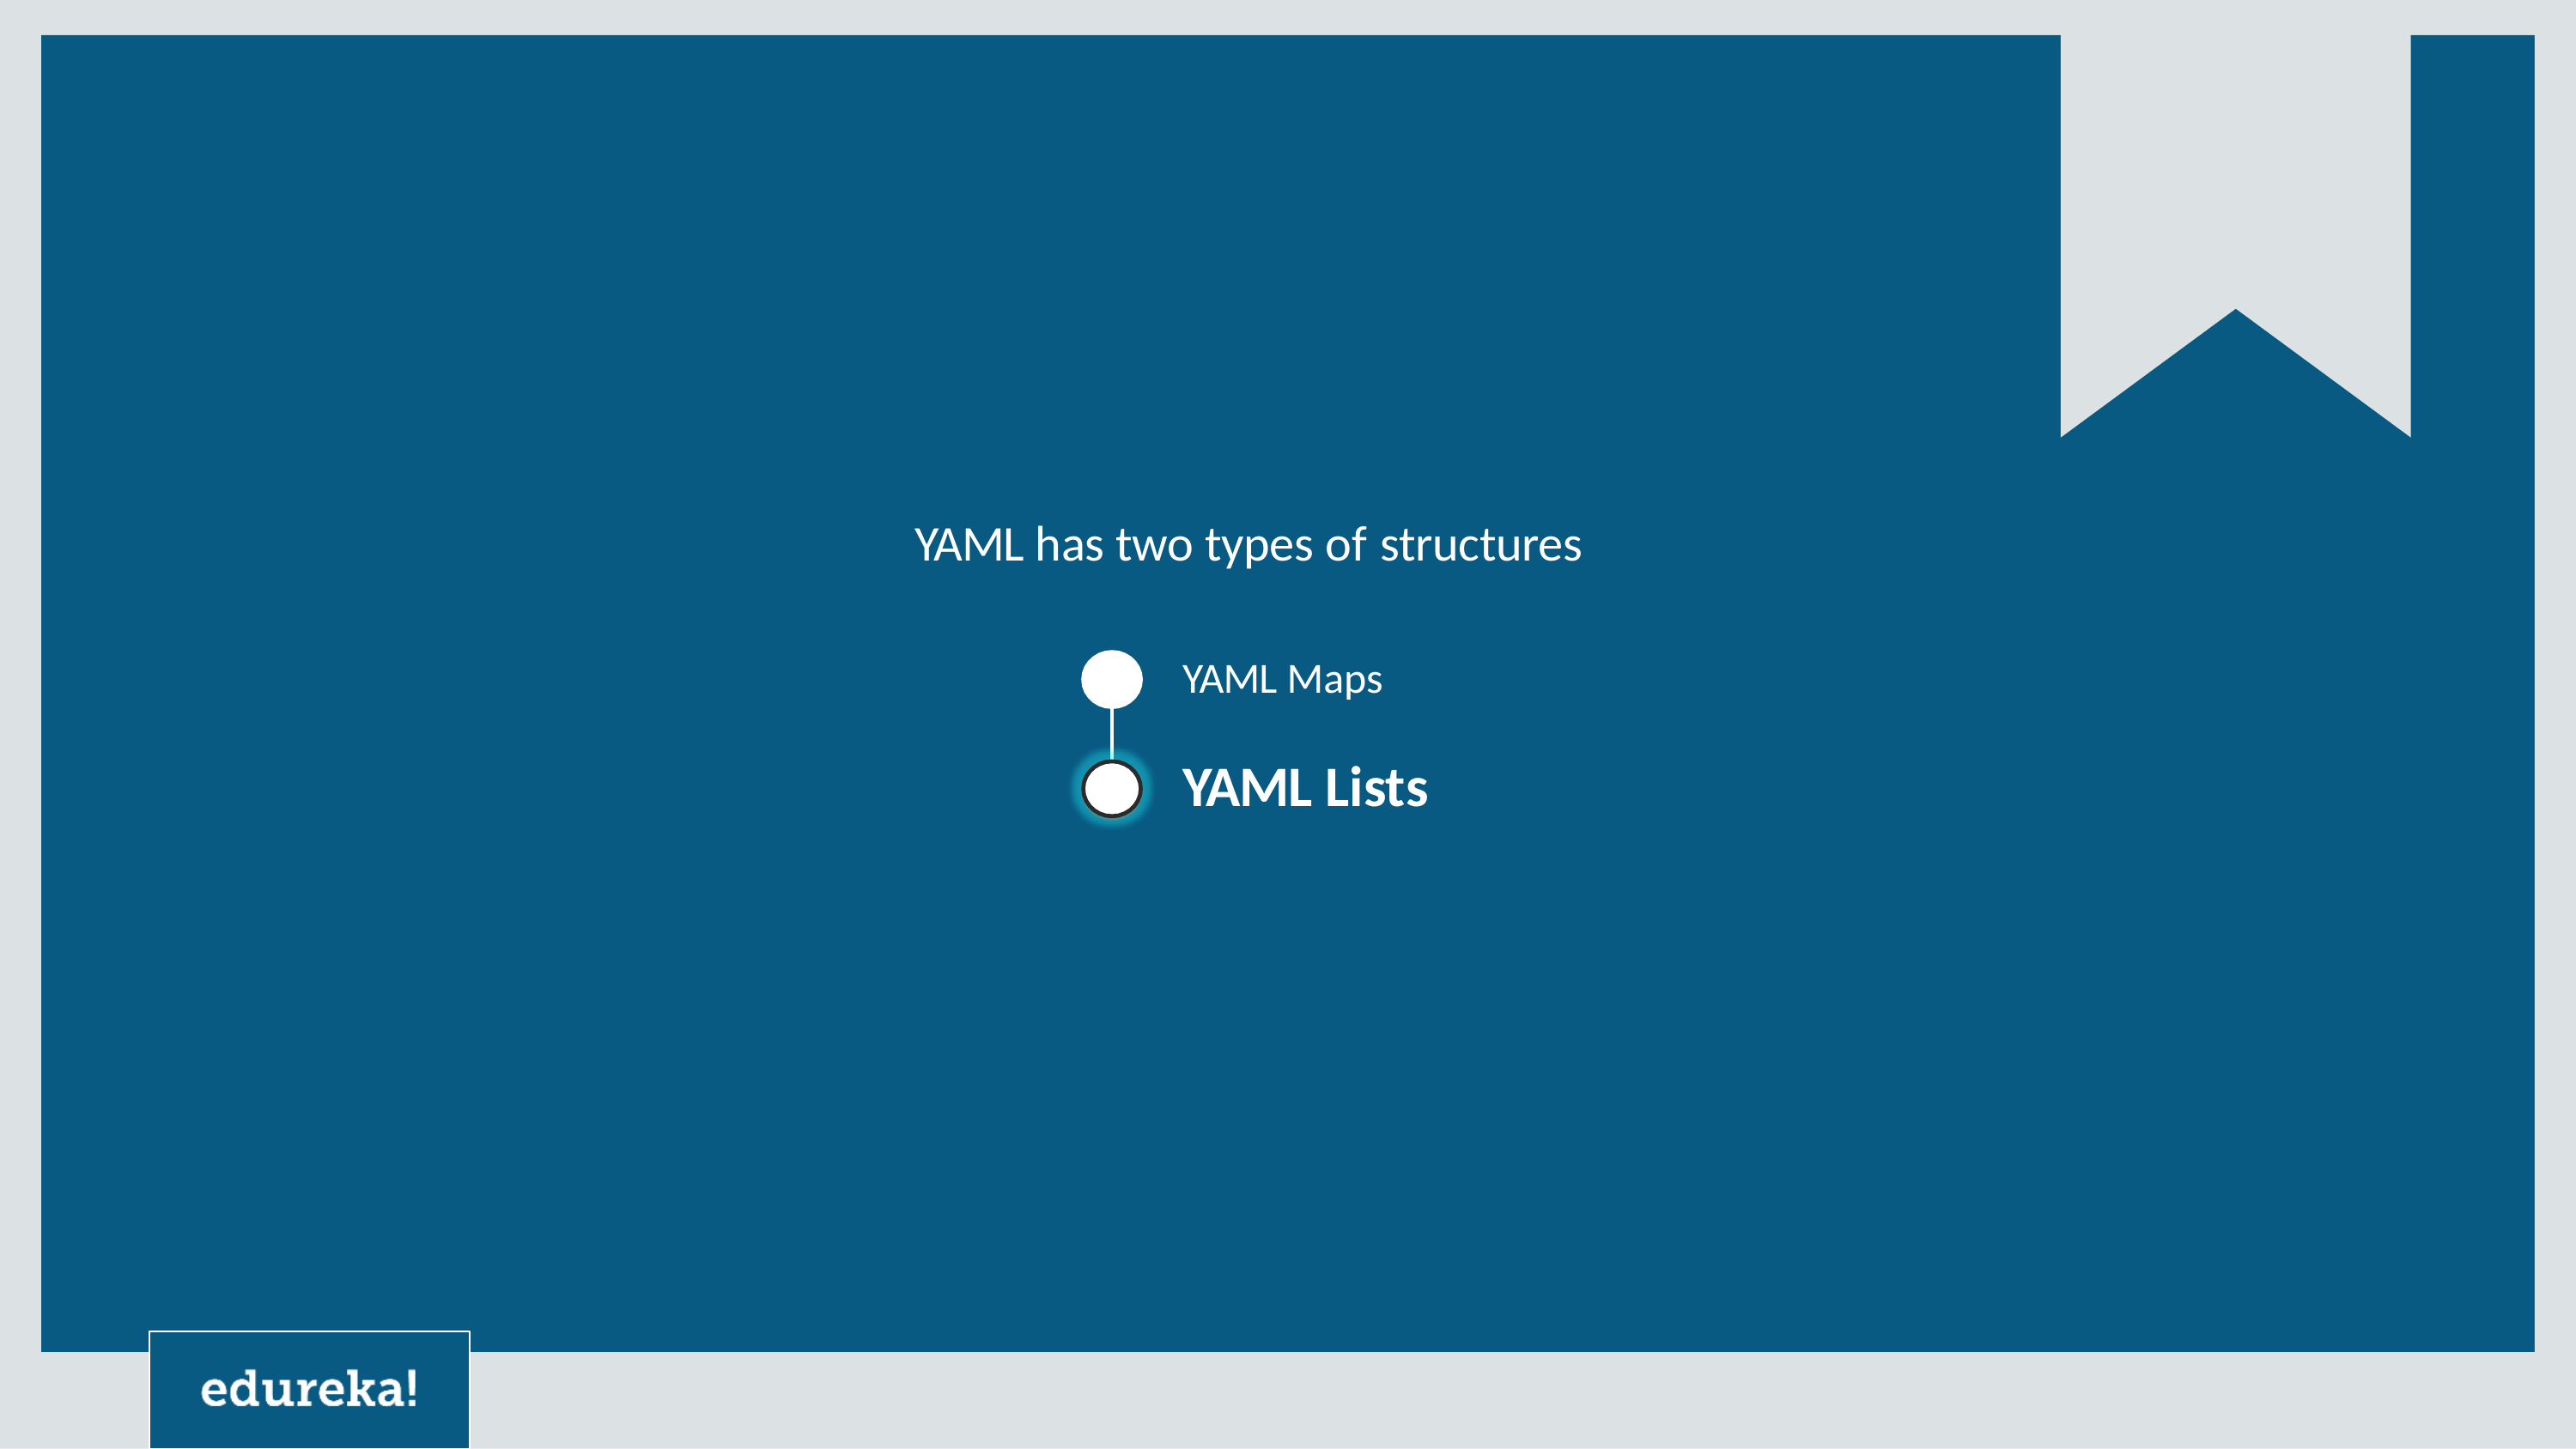

# YAML has two types of structures
YAML Maps

YAML Lists